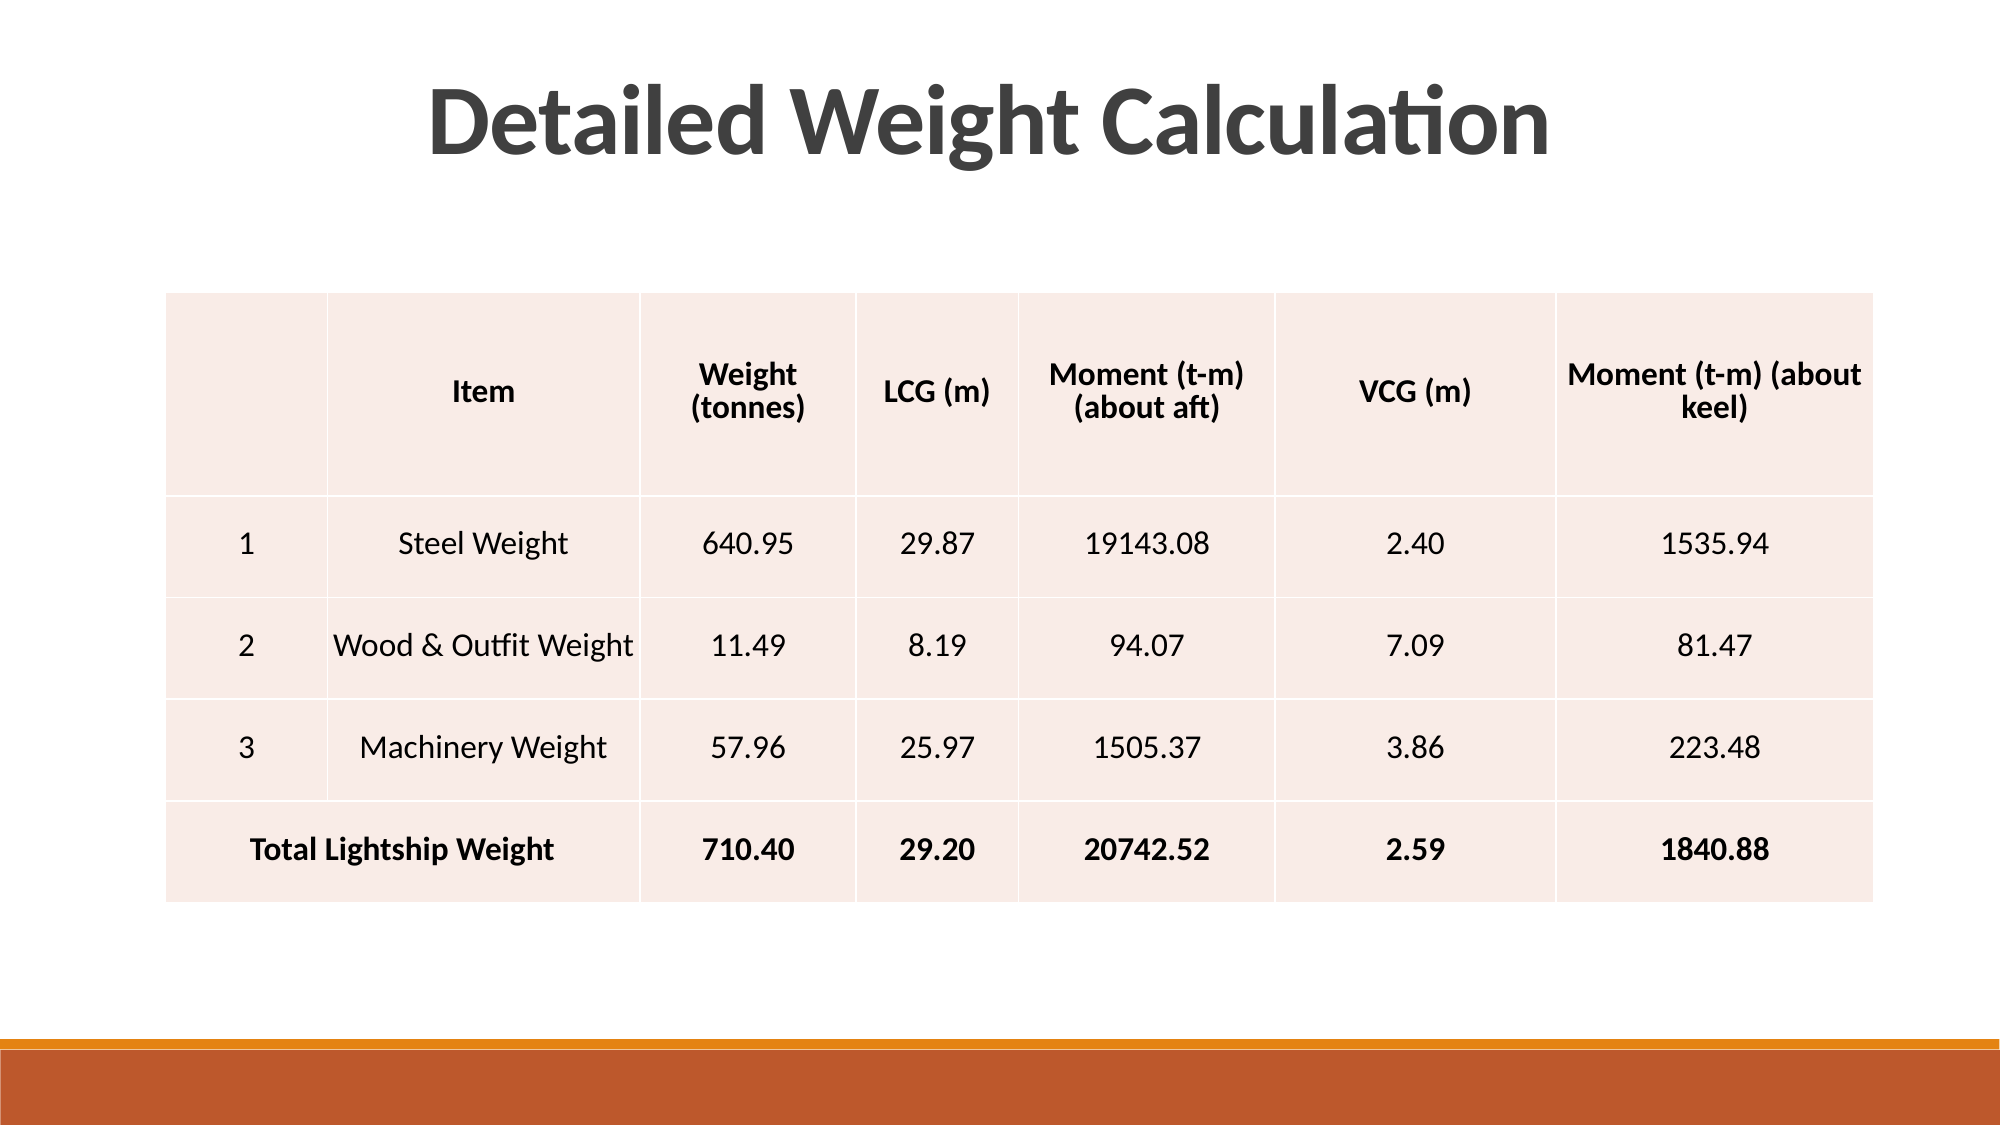

Detailed Weight Calculation
|  | Item | Weight (tonnes) | LCG (m) | Moment (t-m) (about aft) | VCG (m) | Moment (t-m) (about keel) |
| --- | --- | --- | --- | --- | --- | --- |
| 1 | Steel Weight | 640.95 | 29.87 | 19143.08 | 2.40 | 1535.94 |
| 2 | Wood & Outfit Weight | 11.49 | 8.19 | 94.07 | 7.09 | 81.47 |
| 3 | Machinery Weight | 57.96 | 25.97 | 1505.37 | 3.86 | 223.48 |
| Total Lightship Weight |  | 710.40 | 29.20 | 20742.52 | 2.59 | 1840.88 |